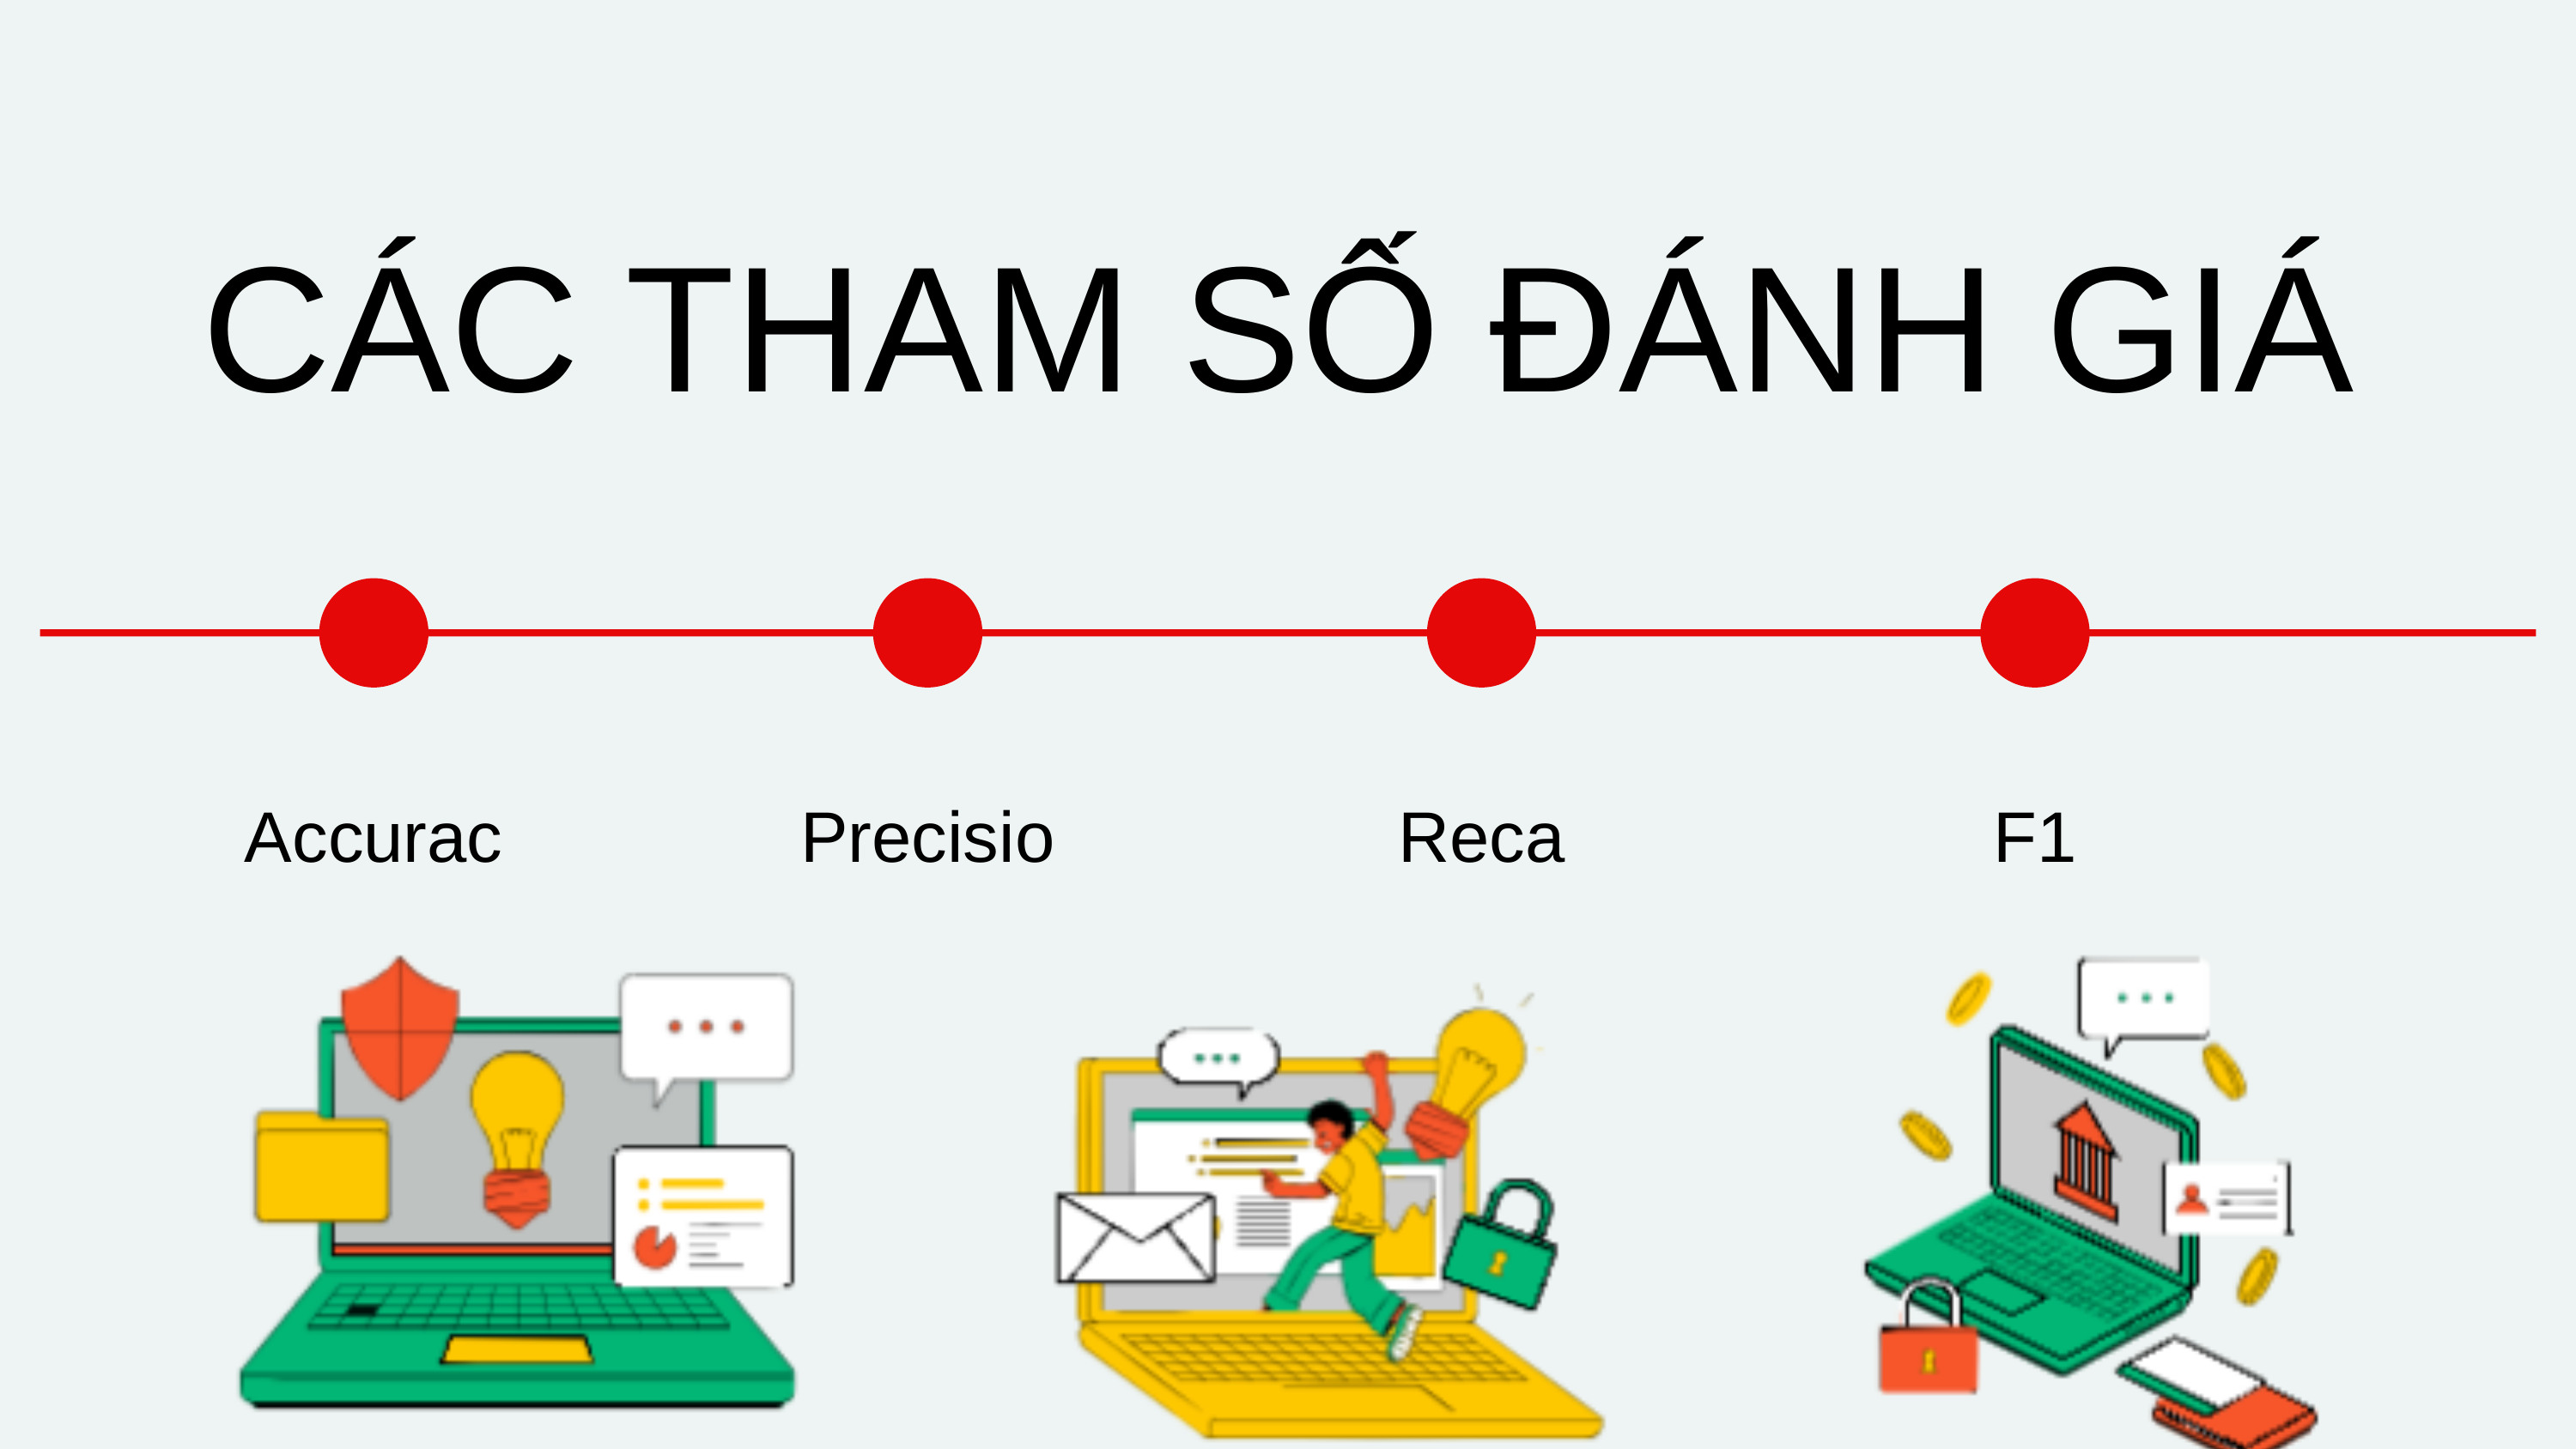

CÁC THAM SỐ ĐÁNH GIÁ

Accuracy
Precision
Recall
F1 score